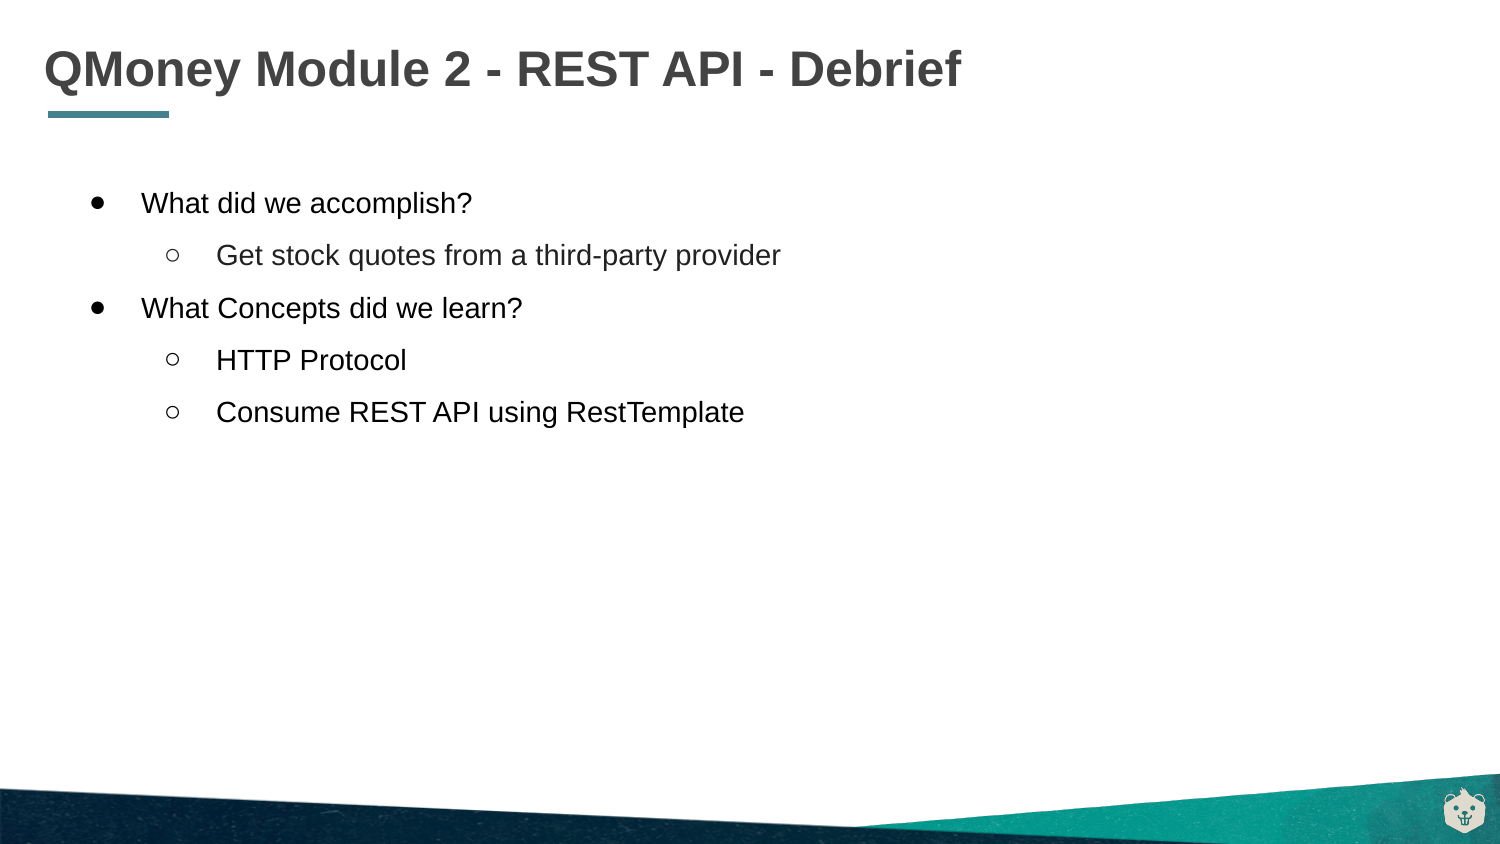

# QMoney Module 2 - REST API - Debrief
What did we accomplish?
Get stock quotes from a third-party provider
What Concepts did we learn?
HTTP Protocol
Consume REST API using RestTemplate